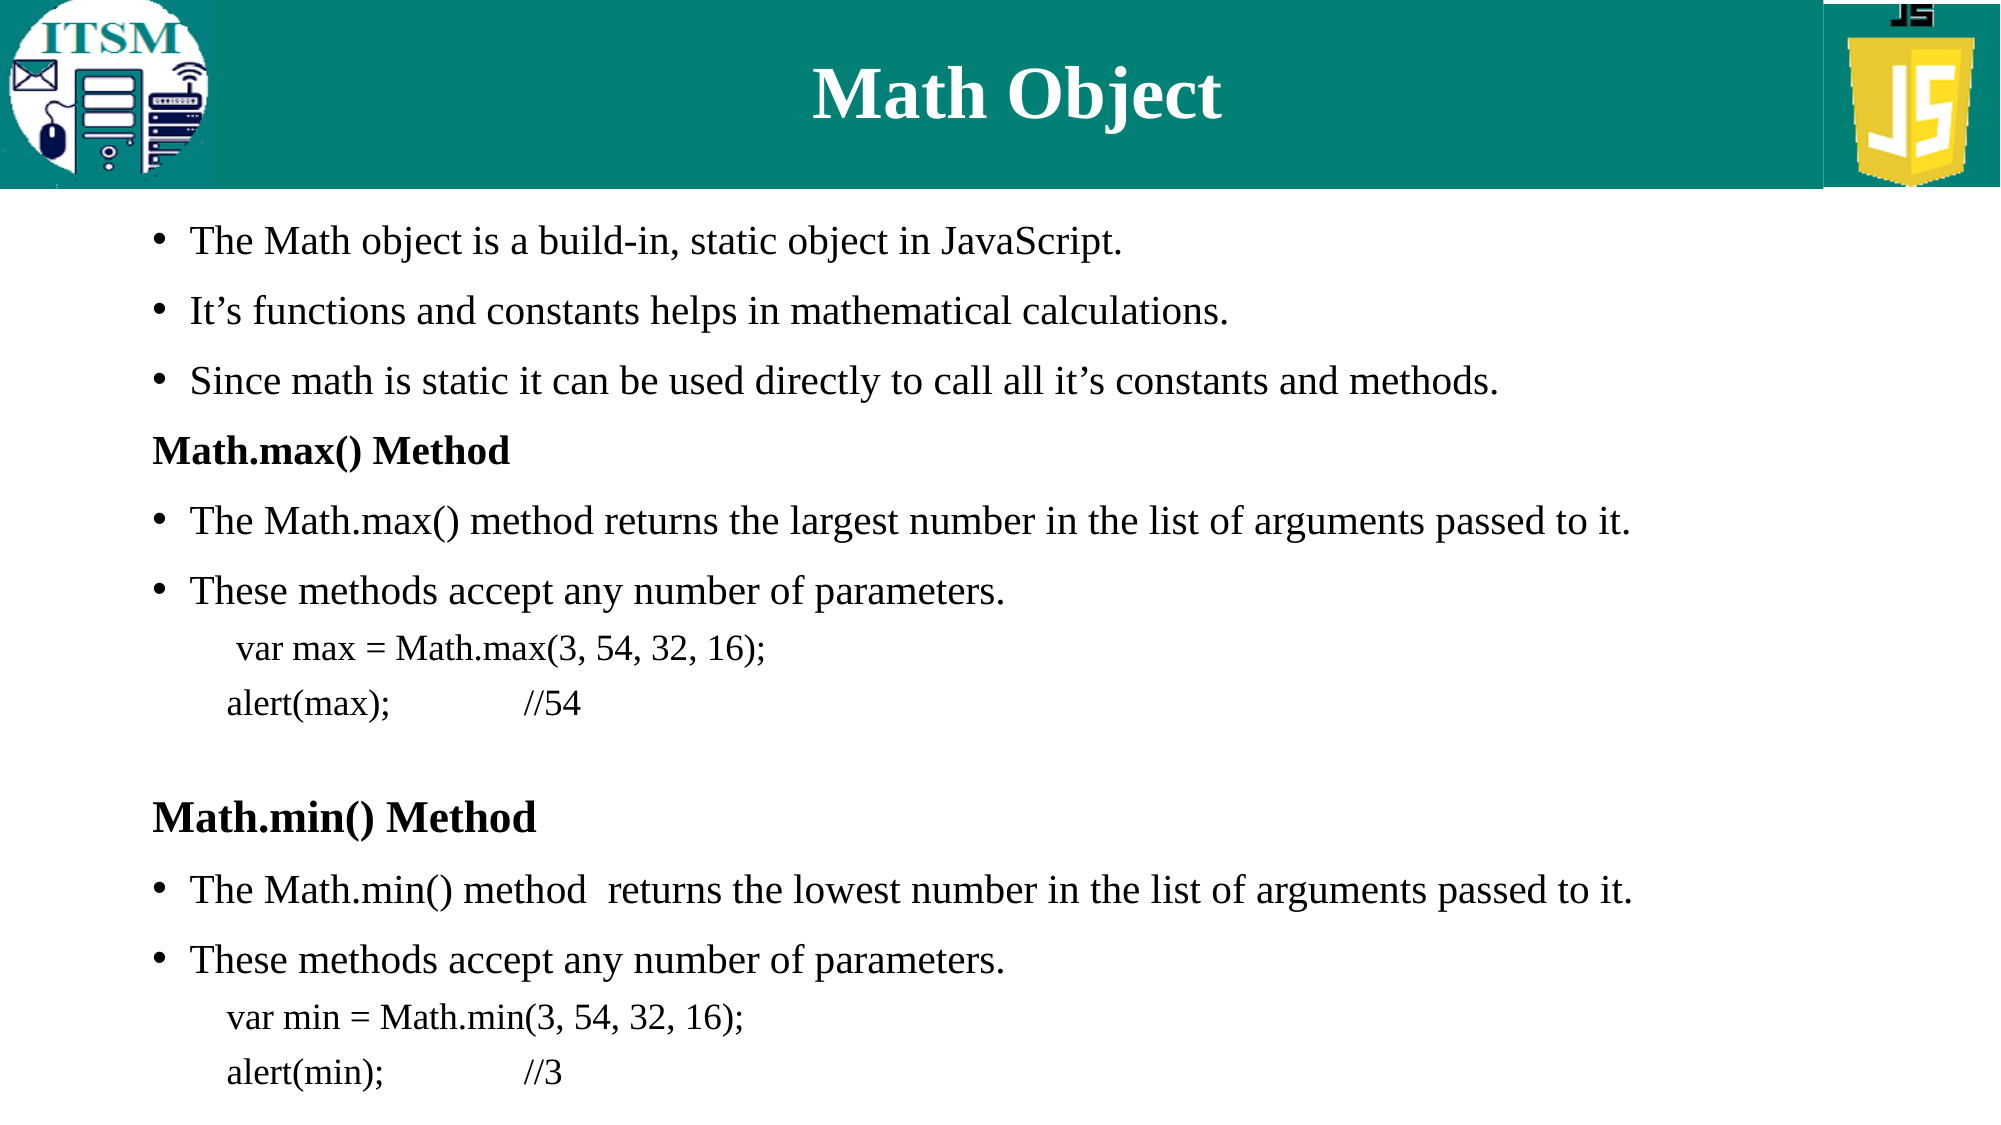

# Math Object
The Math object is a build-in, static object in JavaScript.
It’s functions and constants helps in mathematical calculations.
Since math is static it can be used directly to call all it’s constants and methods.
Math.max() Method
The Math.max() method returns the largest number in the list of arguments passed to it.
These methods accept any number of parameters.
		 var max = Math.max(3, 54, 32, 16);
		alert(max); 	//54

Math.min() Method
The Math.min() method  returns the lowest number in the list of arguments passed to it.
These methods accept any number of parameters.
		var min = Math.min(3, 54, 32, 16);
		alert(min); 	//3